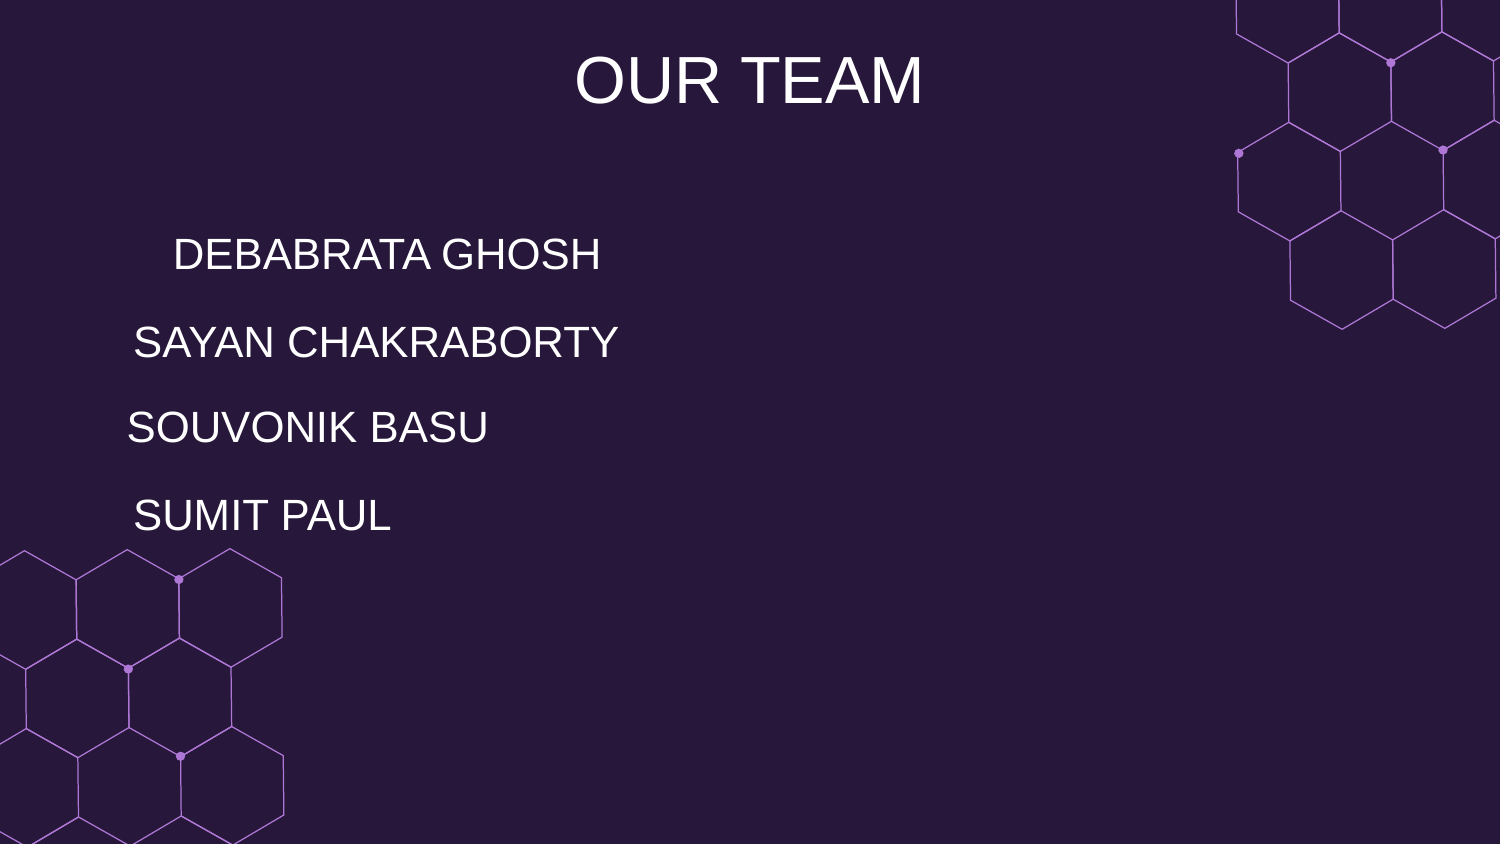

# OUR TEAM
DEBABRATA GHOSH
SAYAN CHAKRABORTY
SOUVONIK BASU
SUMIT PAUL